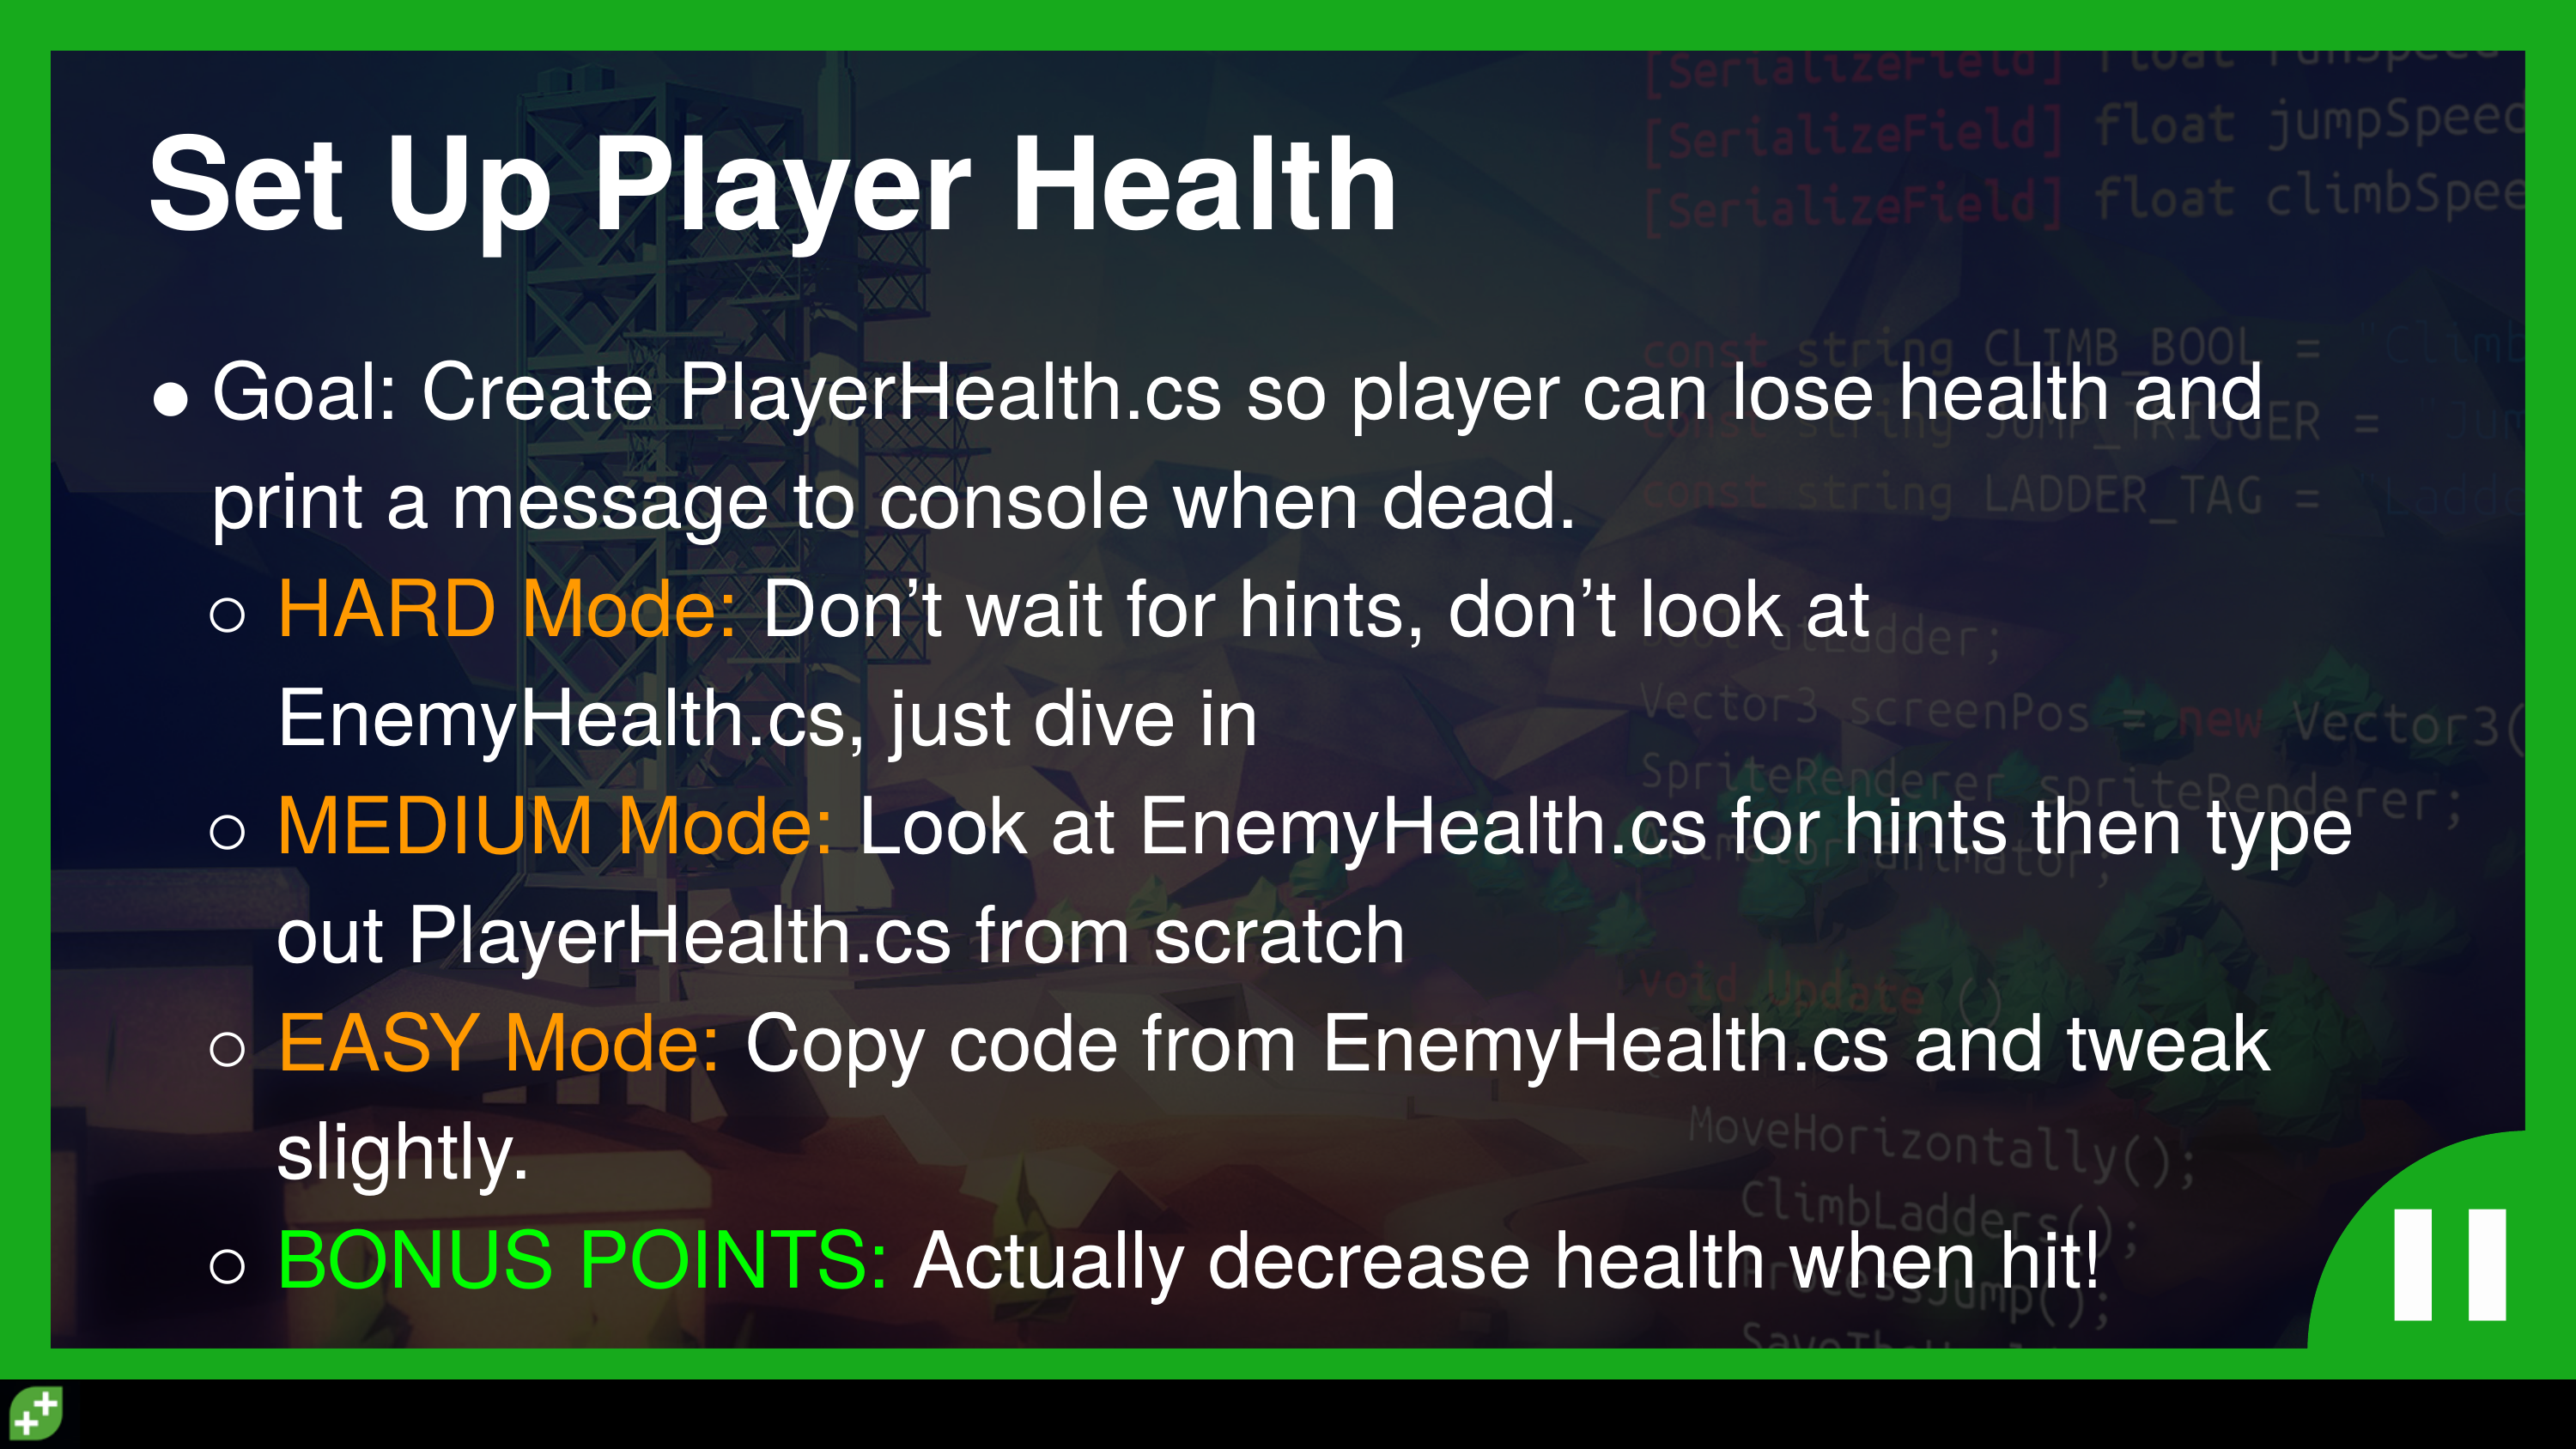

# Set Up Player Health
Goal: Create PlayerHealth.cs so player can lose health and print a message to console when dead.
HARD Mode: Don’t wait for hints, don’t look at EnemyHealth.cs, just dive in
MEDIUM Mode: Look at EnemyHealth.cs for hints then type out PlayerHealth.cs from scratch
EASY Mode: Copy code from EnemyHealth.cs and tweak slightly.
BONUS POINTS: Actually decrease health when hit!